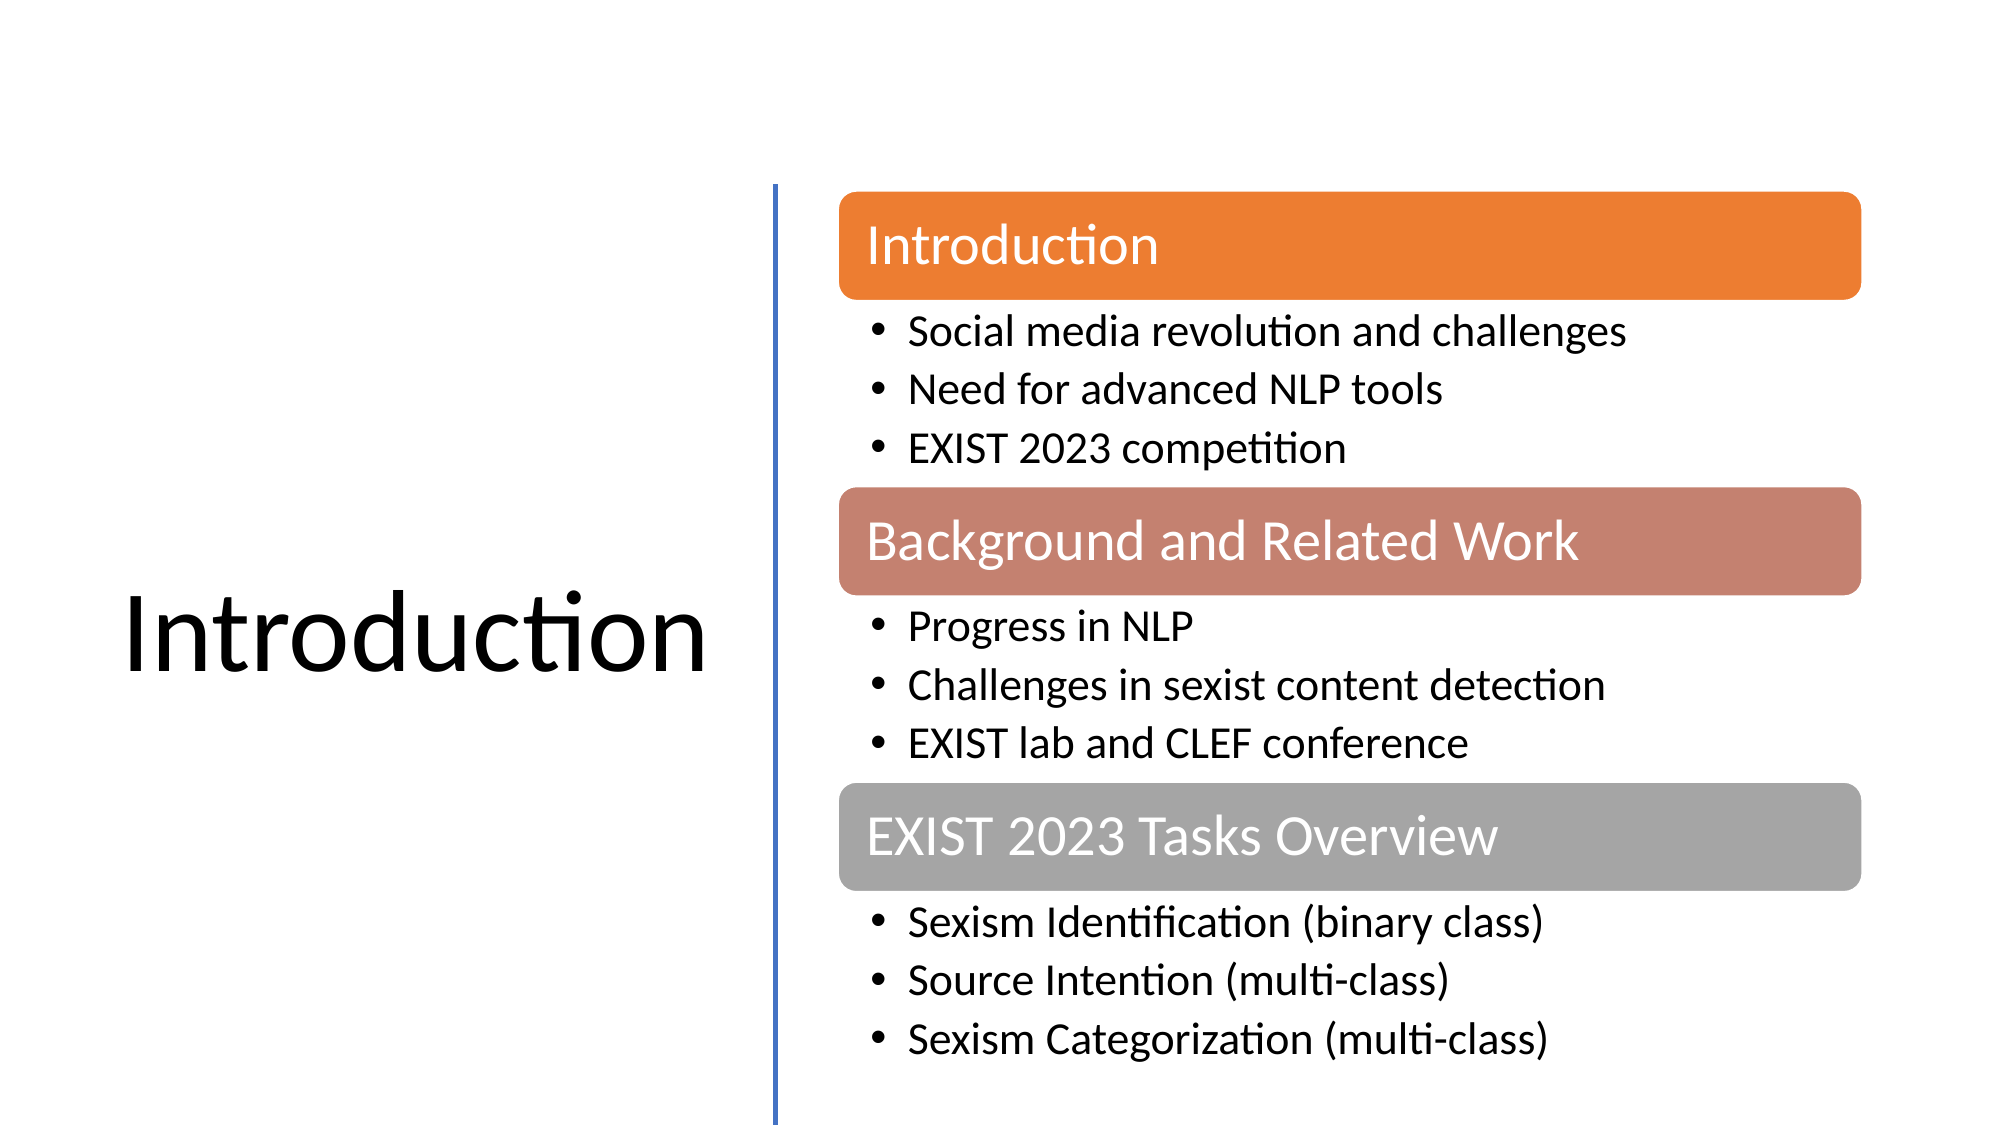

# Introduction
Introduction
Social media revolution and challenges
Need for advanced NLP tools
EXIST 2023 competition
Background and Related Work
Progress in NLP
Challenges in sexist content detection
EXIST lab and CLEF conference
EXIST 2023 Tasks Overview
Sexism Identification (binary class)
Source Intention (multi-class)
Sexism Categorization (multi-class)
24